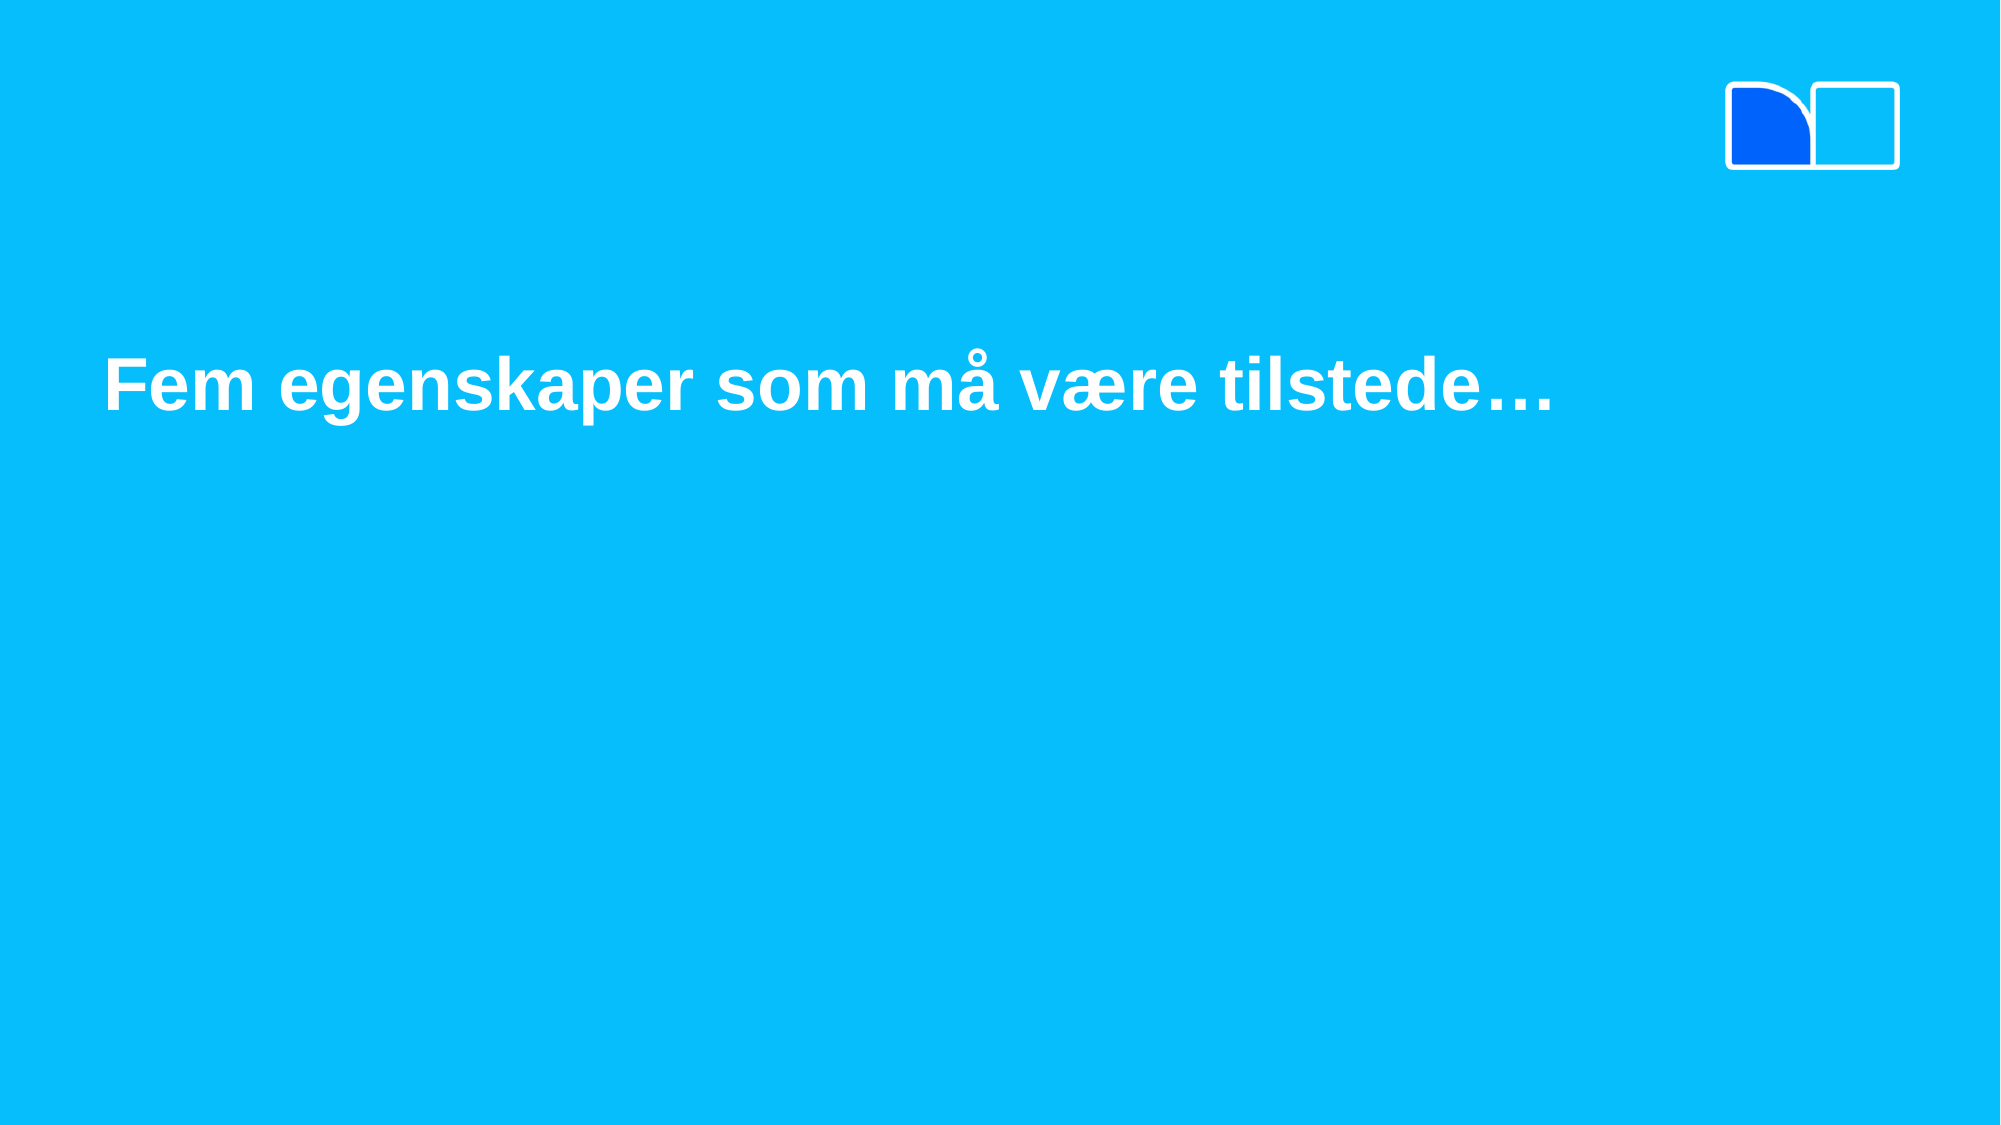

# Fem egenskaper som må være tilstede…